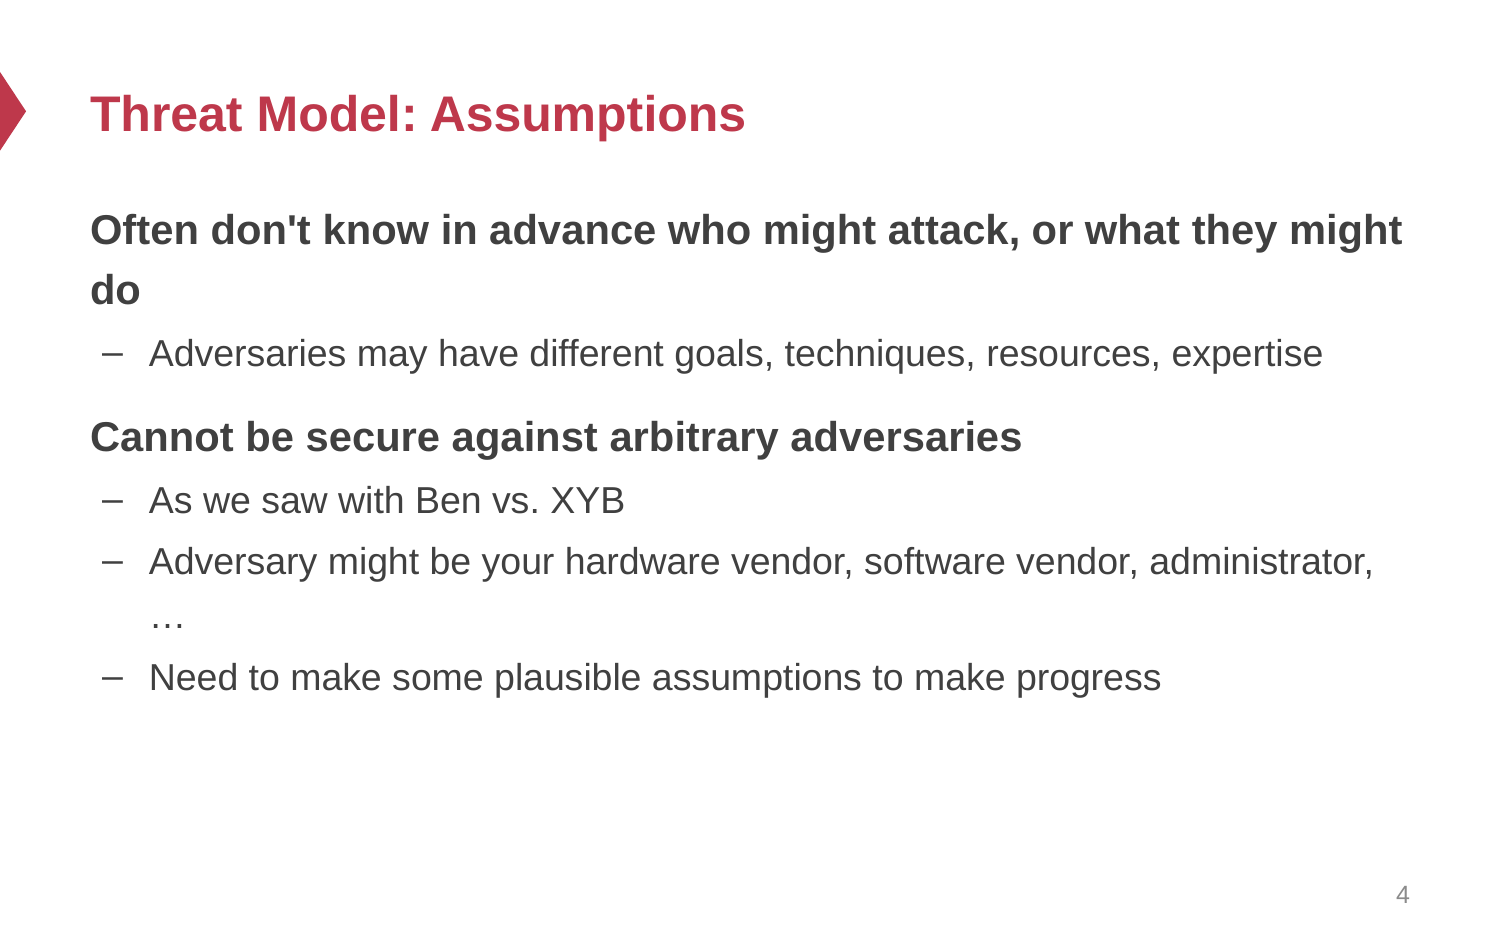

# Threat Model: Assumptions
Often don't know in advance who might attack, or what they might do
Adversaries may have different goals, techniques, resources, expertise
Cannot be secure against arbitrary adversaries
As we saw with Ben vs. XYB
Adversary might be your hardware vendor, software vendor, administrator, …
Need to make some plausible assumptions to make progress

4